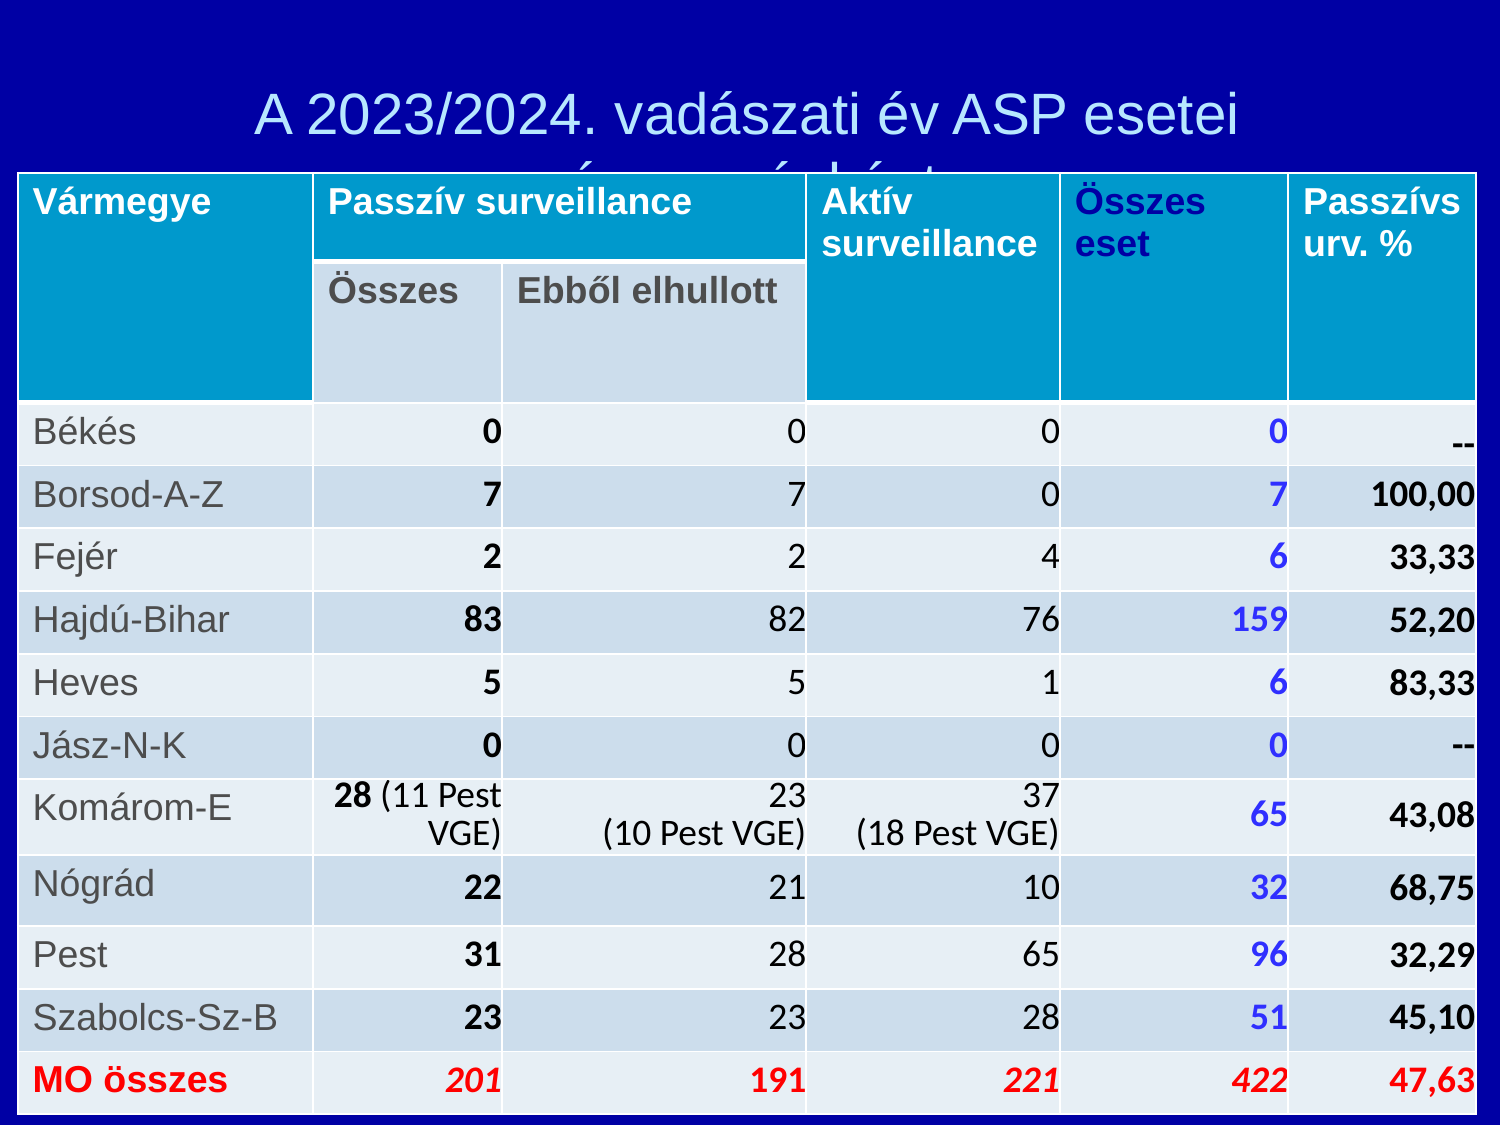

# A 2023/2024. vadászati év ASP esetei vármegyénként
| Vármegye | Passzív surveillance |  | Aktív surveillance | Összes eset | Passzívsurv. % |
| --- | --- | --- | --- | --- | --- |
|  | Összes | Ebből elhullott |  |  |  |
| Békés | 0 | 0 | 0 | 0 | -- |
| Borsod-A-Z | 7 | 7 | 0 | 7 | 100,00 |
| Fejér | 2 | 2 | 4 | 6 | 33,33 |
| Hajdú-Bihar | 83 | 82 | 76 | 159 | 52,20 |
| Heves | 5 | 5 | 1 | 6 | 83,33 |
| Jász-N-K | 0 | 0 | 0 | 0 | -- |
| Komárom-E | 28 (11 Pest VGE) | 23 (10 Pest VGE) | 37 (18 Pest VGE) | 65 | 43,08 |
| Nógrád | 22 | 21 | 10 | 32 | 68,75 |
| Pest | 31 | 28 | 65 | 96 | 32,29 |
| Szabolcs-Sz-B | 23 | 23 | 28 | 51 | 45,10 |
| MO összes | 201 | 191 | 221 | 422 | 47,63 |